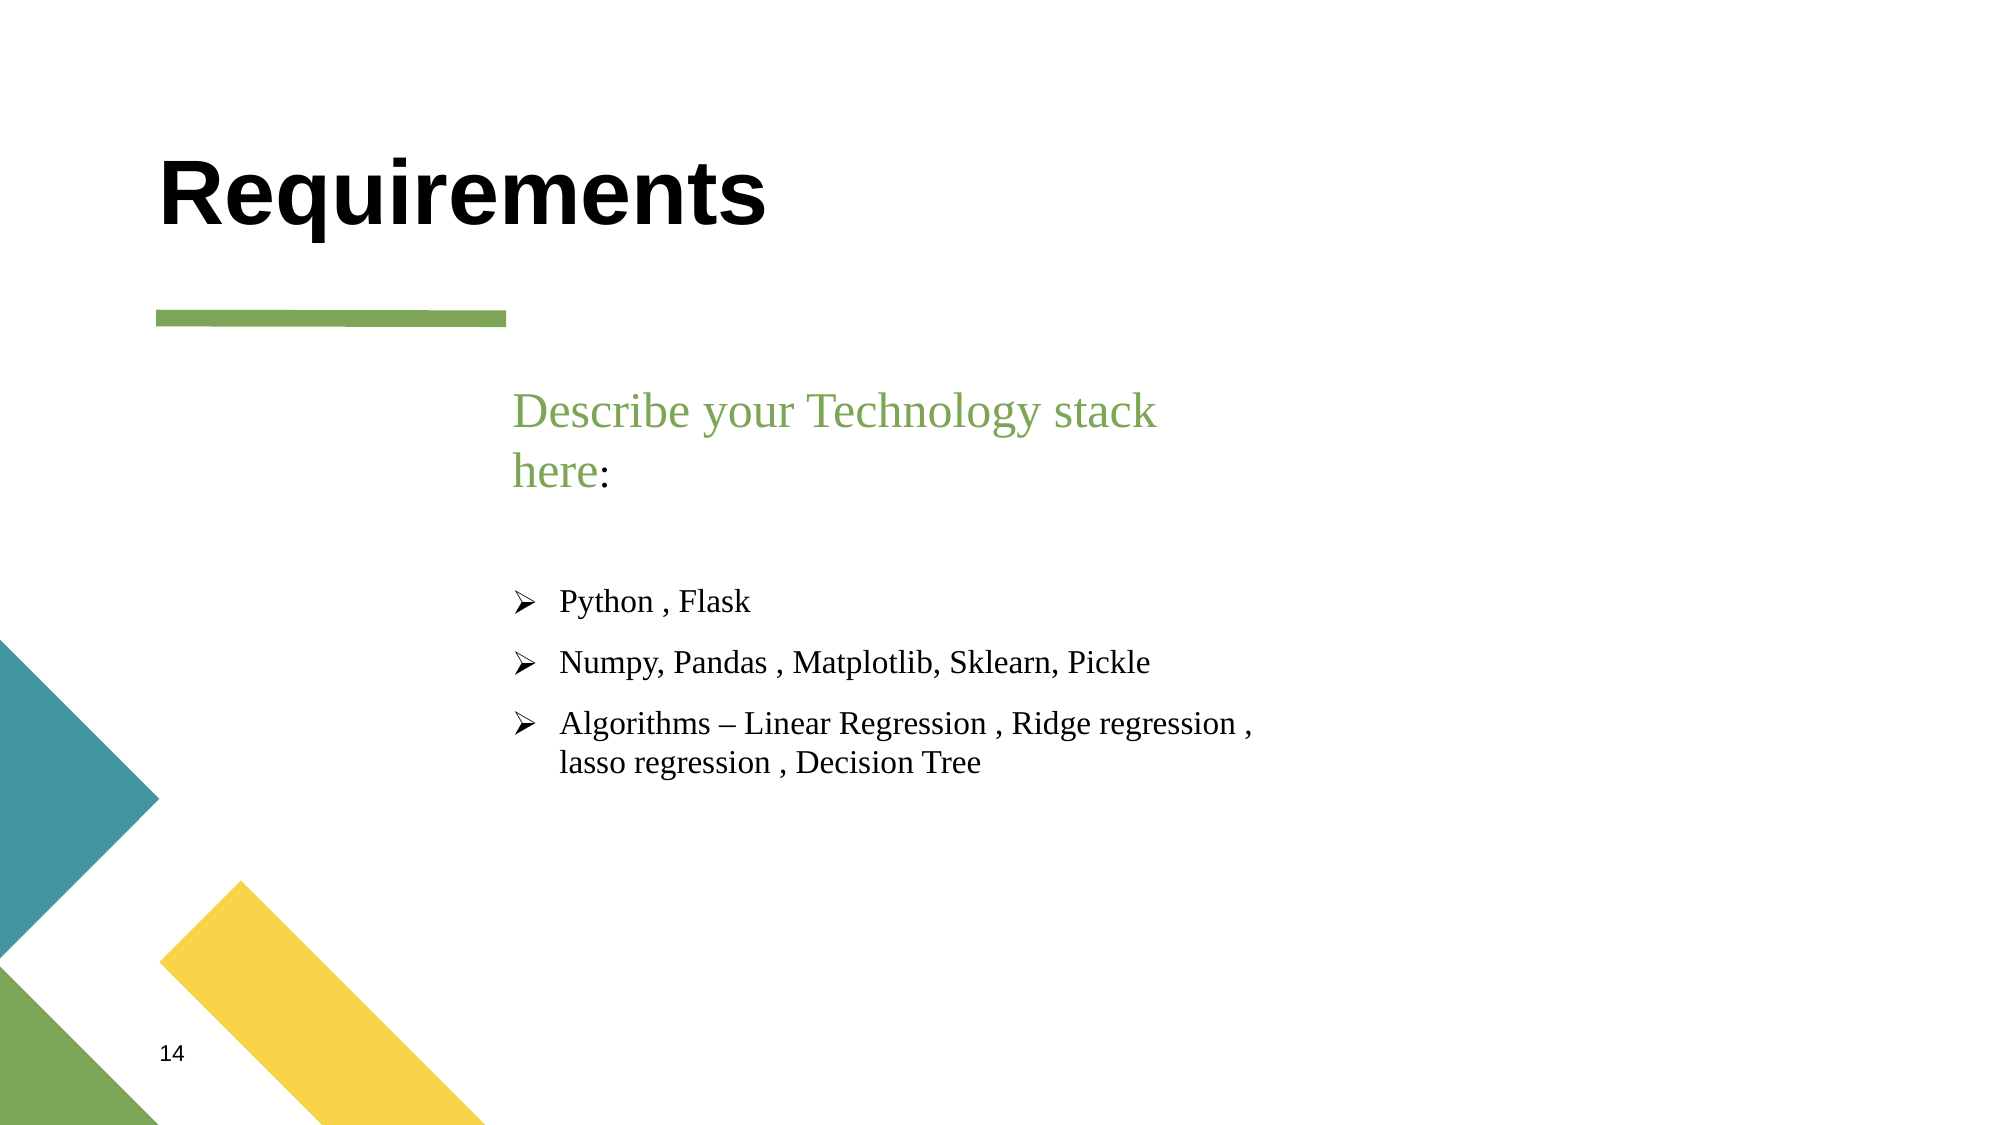

# Requirements
Describe your Technology stack here:

Python , Flask
Numpy, Pandas , Matplotlib, Sklearn, Pickle
Algorithms – Linear Regression , Ridge regression , lasso regression , Decision Tree

14